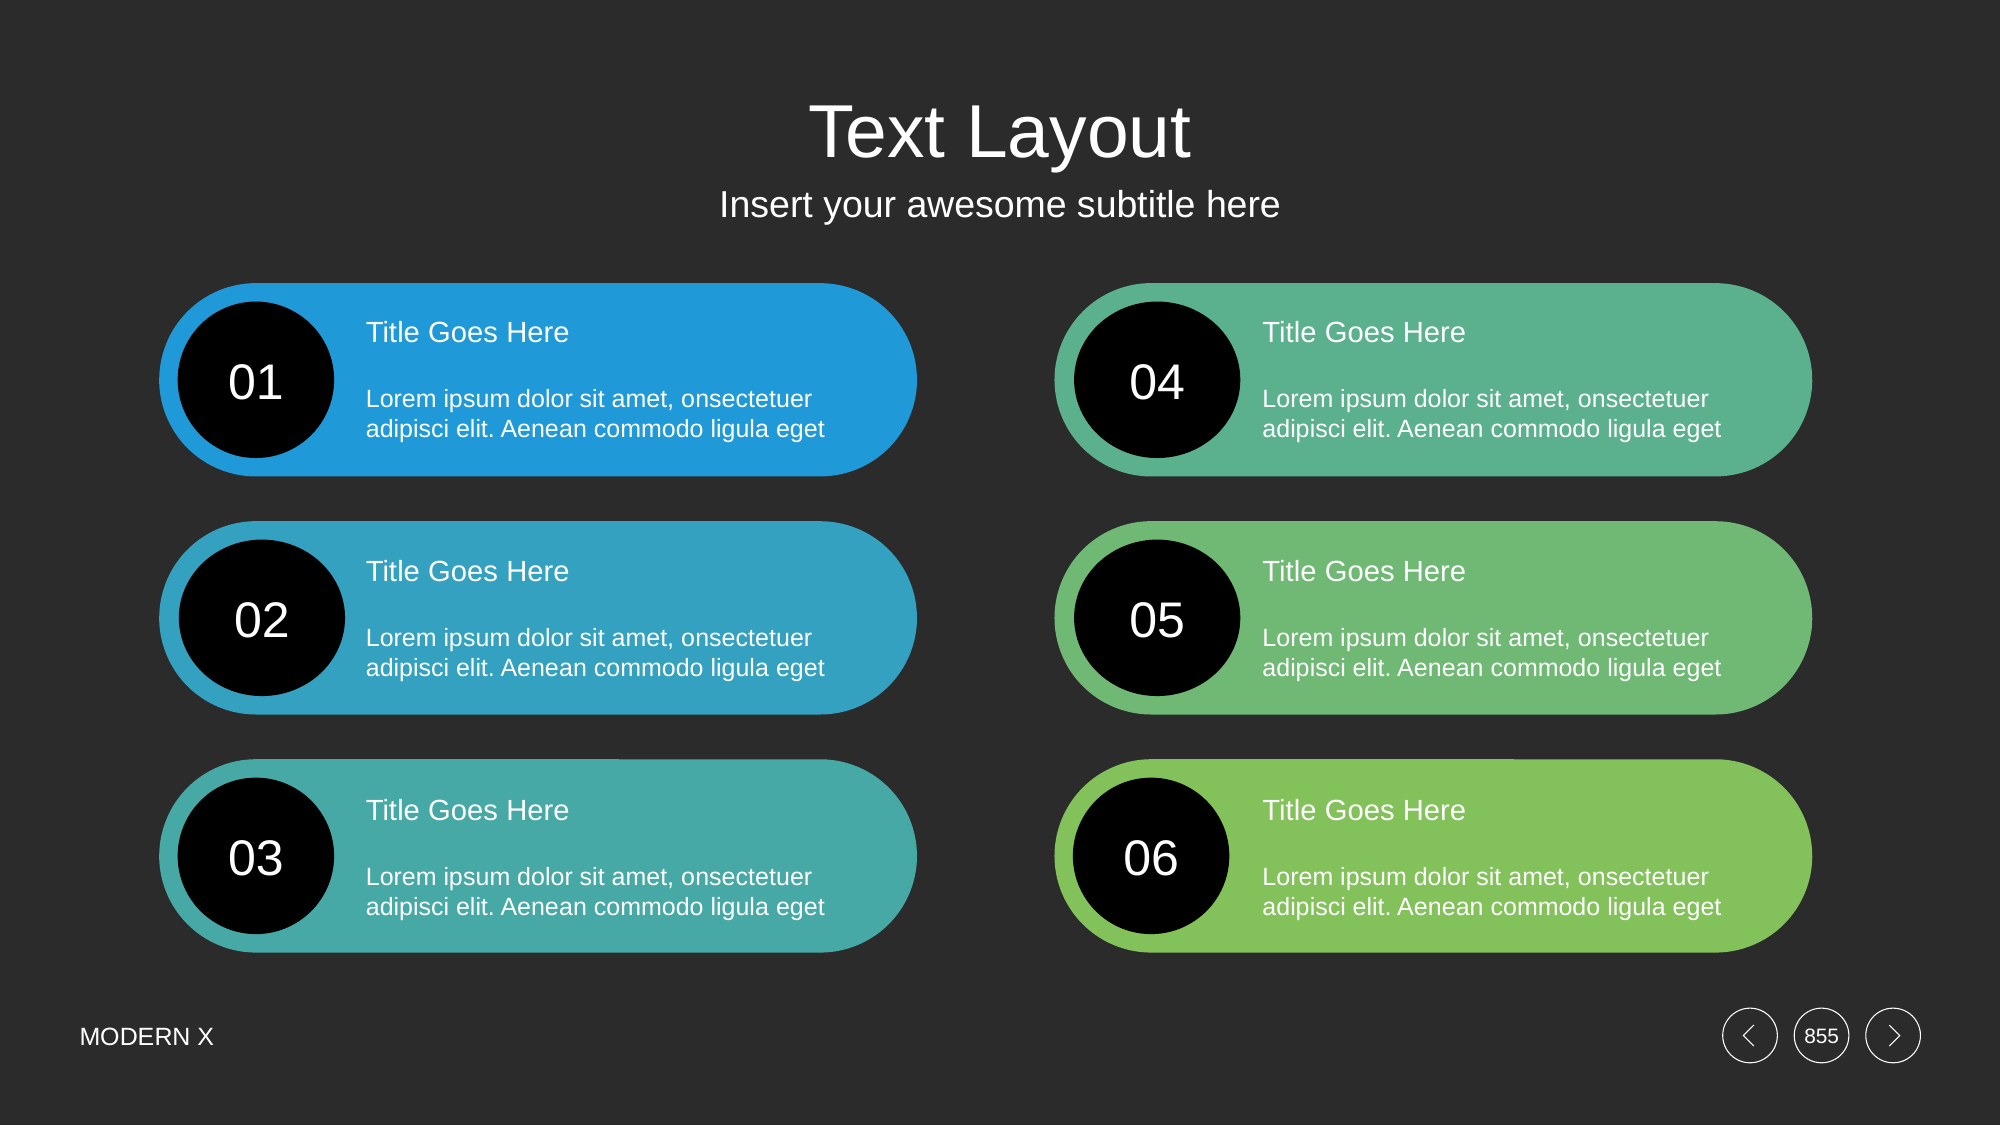

# Text Layout
Insert your awesome subtitle here

01

04
Title Goes Here

Lorem ipsum dolor sit amet, onsectetuer adipisci elit. Aenean commodo ligula eget
Title Goes Here

Lorem ipsum dolor sit amet, onsectetuer adipisci elit. Aenean commodo ligula eget

02

05
Title Goes Here

Lorem ipsum dolor sit amet, onsectetuer adipisci elit. Aenean commodo ligula eget
Title Goes Here

Lorem ipsum dolor sit amet, onsectetuer adipisci elit. Aenean commodo ligula eget

03

06
Title Goes Here

Lorem ipsum dolor sit amet, onsectetuer adipisci elit. Aenean commodo ligula eget
Title Goes Here

Lorem ipsum dolor sit amet, onsectetuer adipisci elit. Aenean commodo ligula eget